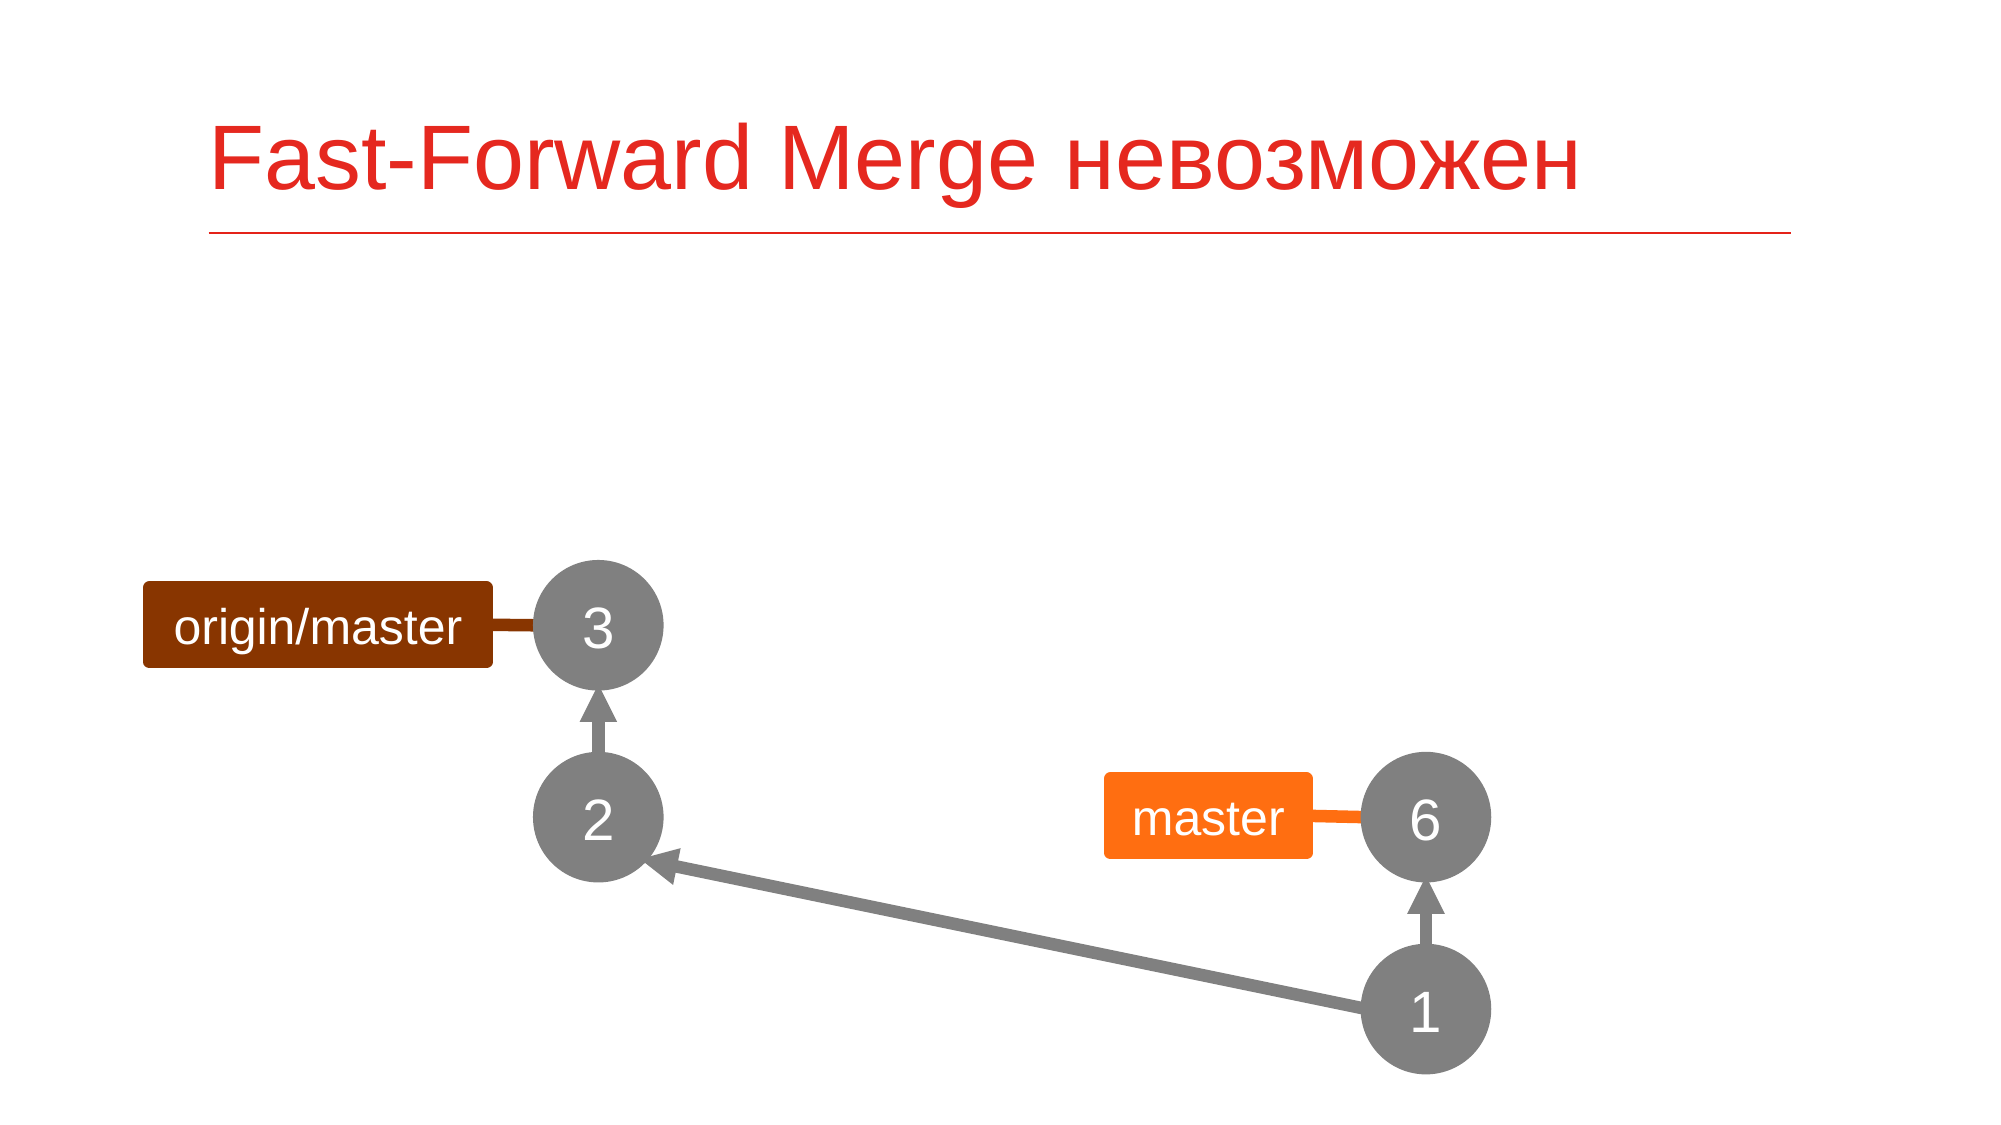

# Fast-Forward Merge невозможен
3
origin/master
2
6
master
1